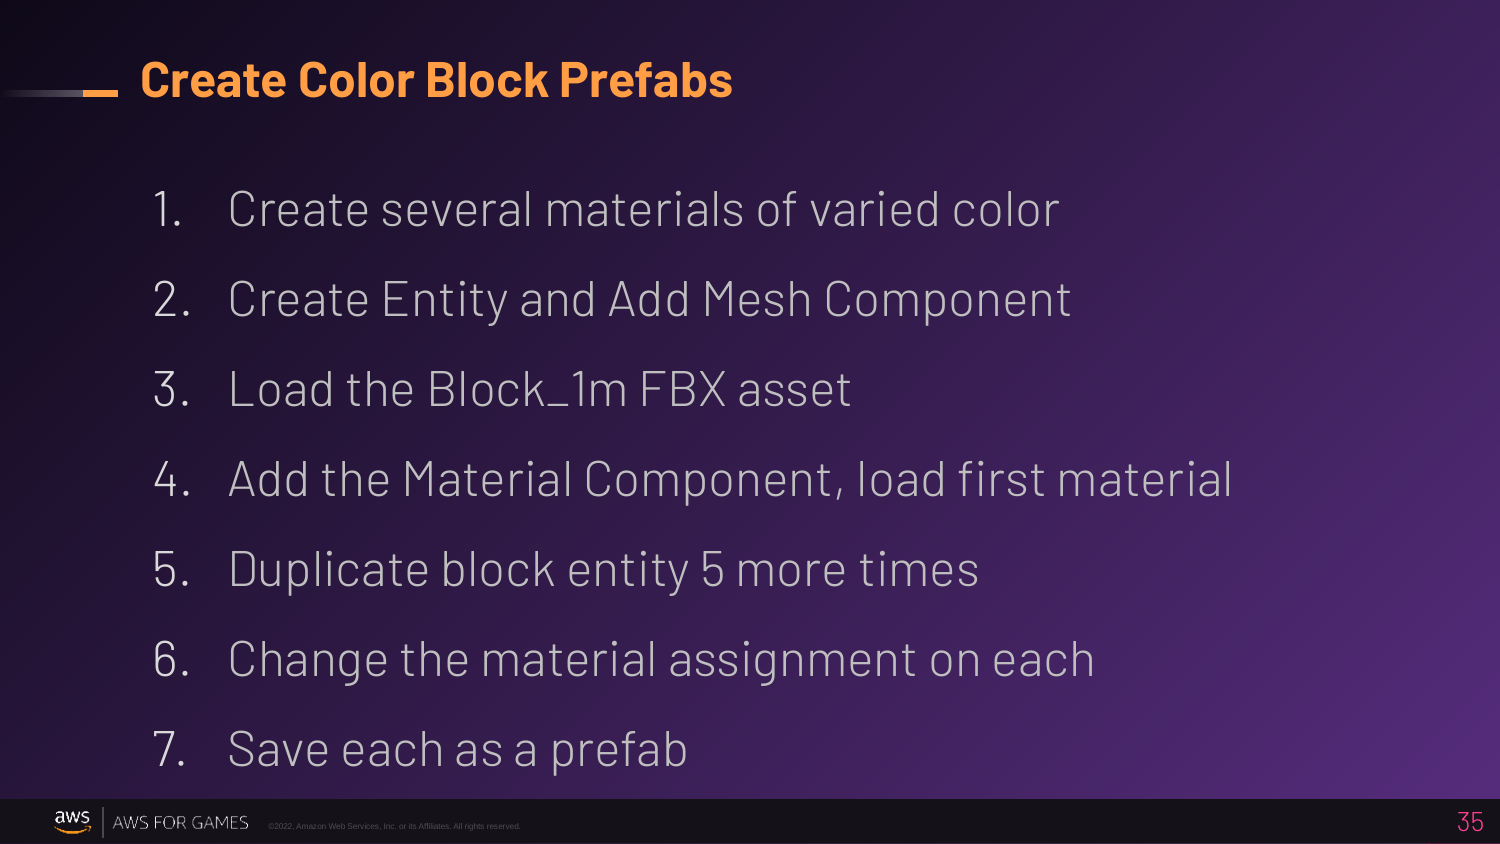

# Create Color Block Prefabs
Create several materials of varied color
Create Entity and Add Mesh Component
Load the Block_1m FBX asset
Add the Material Component, load first material
Duplicate block entity 5 more times
Change the material assignment on each
Save each as a prefab
35